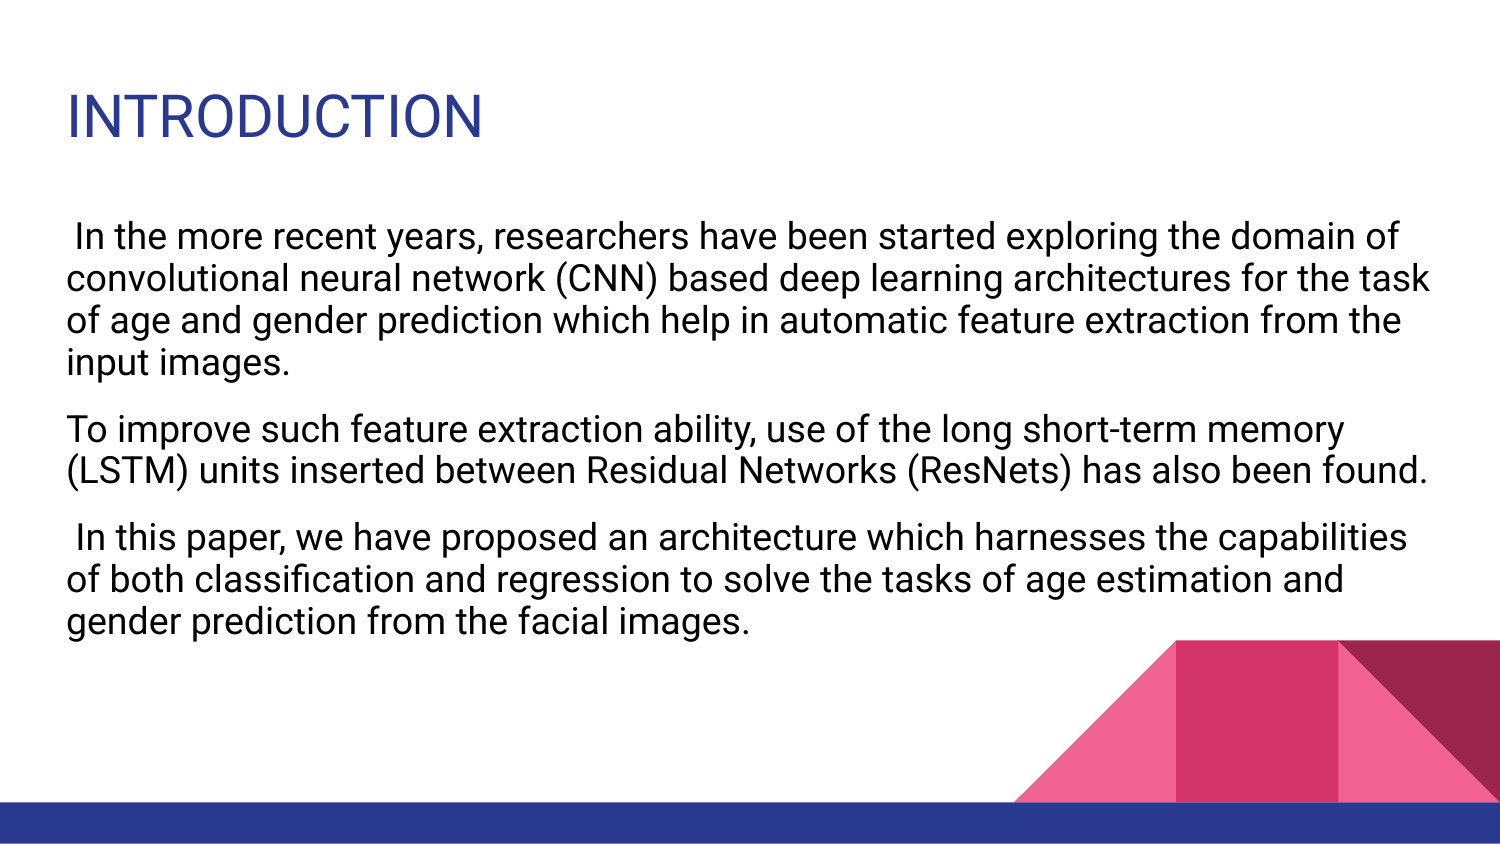

# INTRODUCTION
 In the more recent years, researchers have been started exploring the domain of convolutional neural network (CNN) based deep learning architectures for the task of age and gender prediction which help in automatic feature extraction from the input images.
To improve such feature extraction ability, use of the long short-term memory (LSTM) units inserted between Residual Networks (ResNets) has also been found.
 In this paper, we have proposed an architecture which harnesses the capabilities of both classification and regression to solve the tasks of age estimation and gender prediction from the facial images.